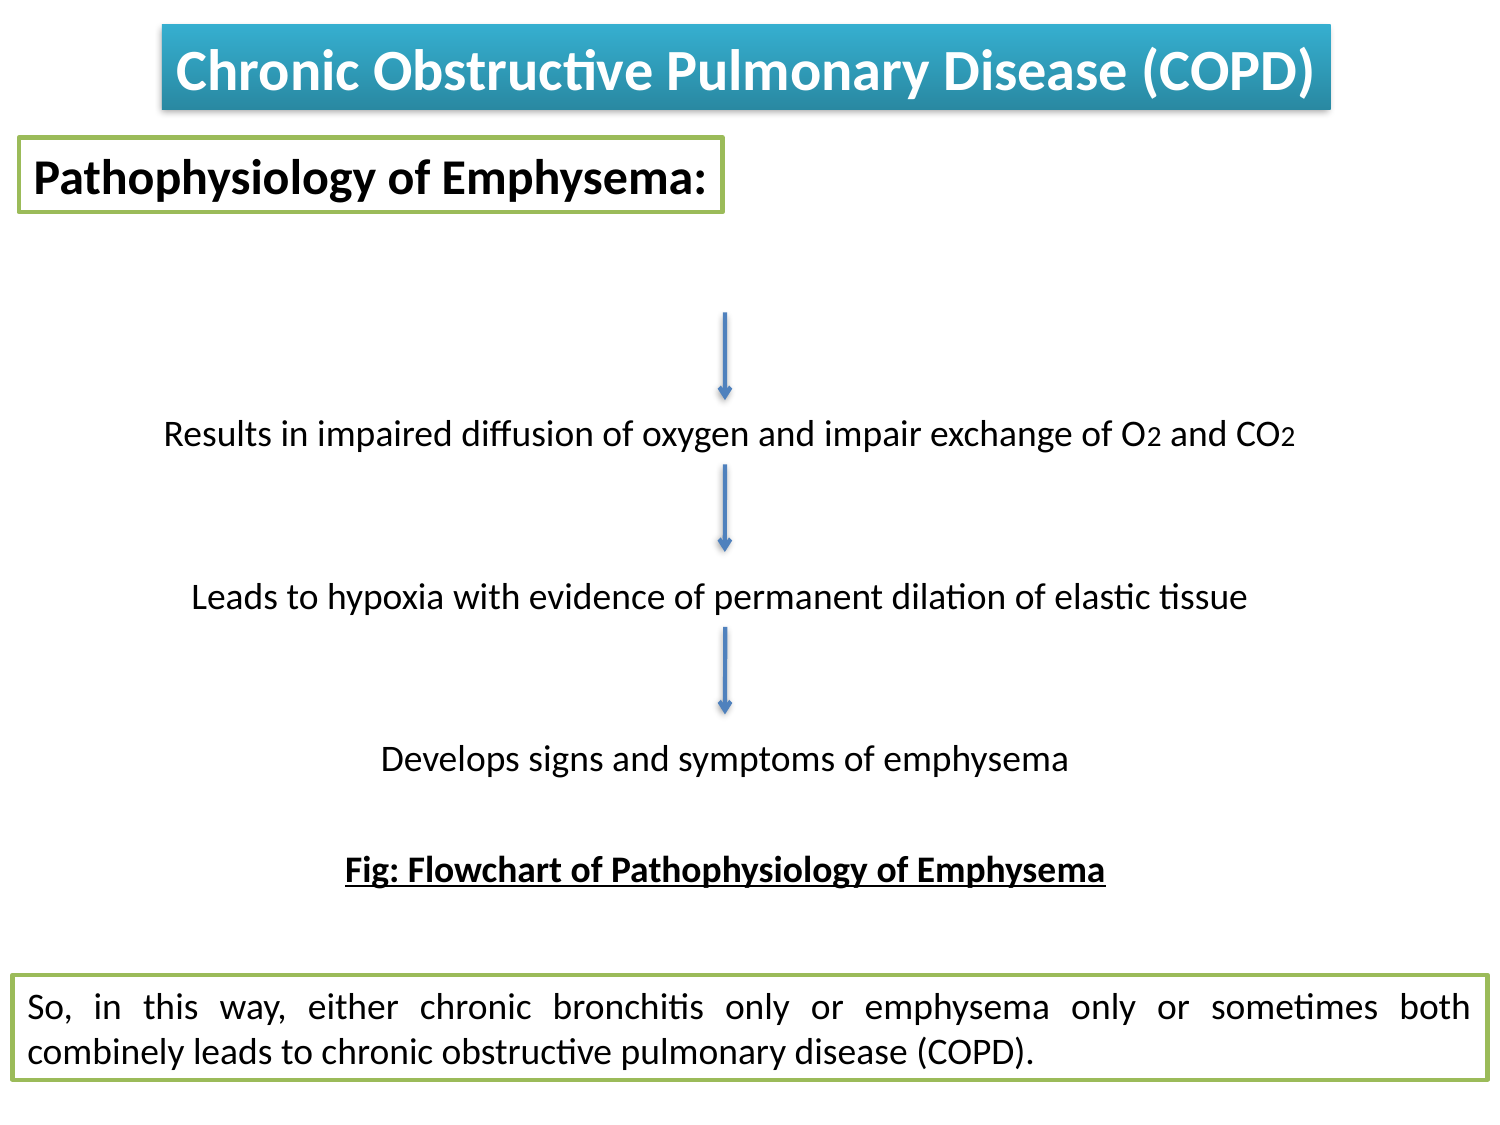

Chronic Obstructive Pulmonary Disease (COPD)
Pathophysiology of Emphysema:
Results in impaired diffusion of oxygen and impair exchange of O2 and CO2
Leads to hypoxia with evidence of permanent dilation of elastic tissue
Develops signs and symptoms of emphysema
Fig: Flowchart of Pathophysiology of Emphysema
So, in this way, either chronic bronchitis only or emphysema only or sometimes both combinely leads to chronic obstructive pulmonary disease (COPD).